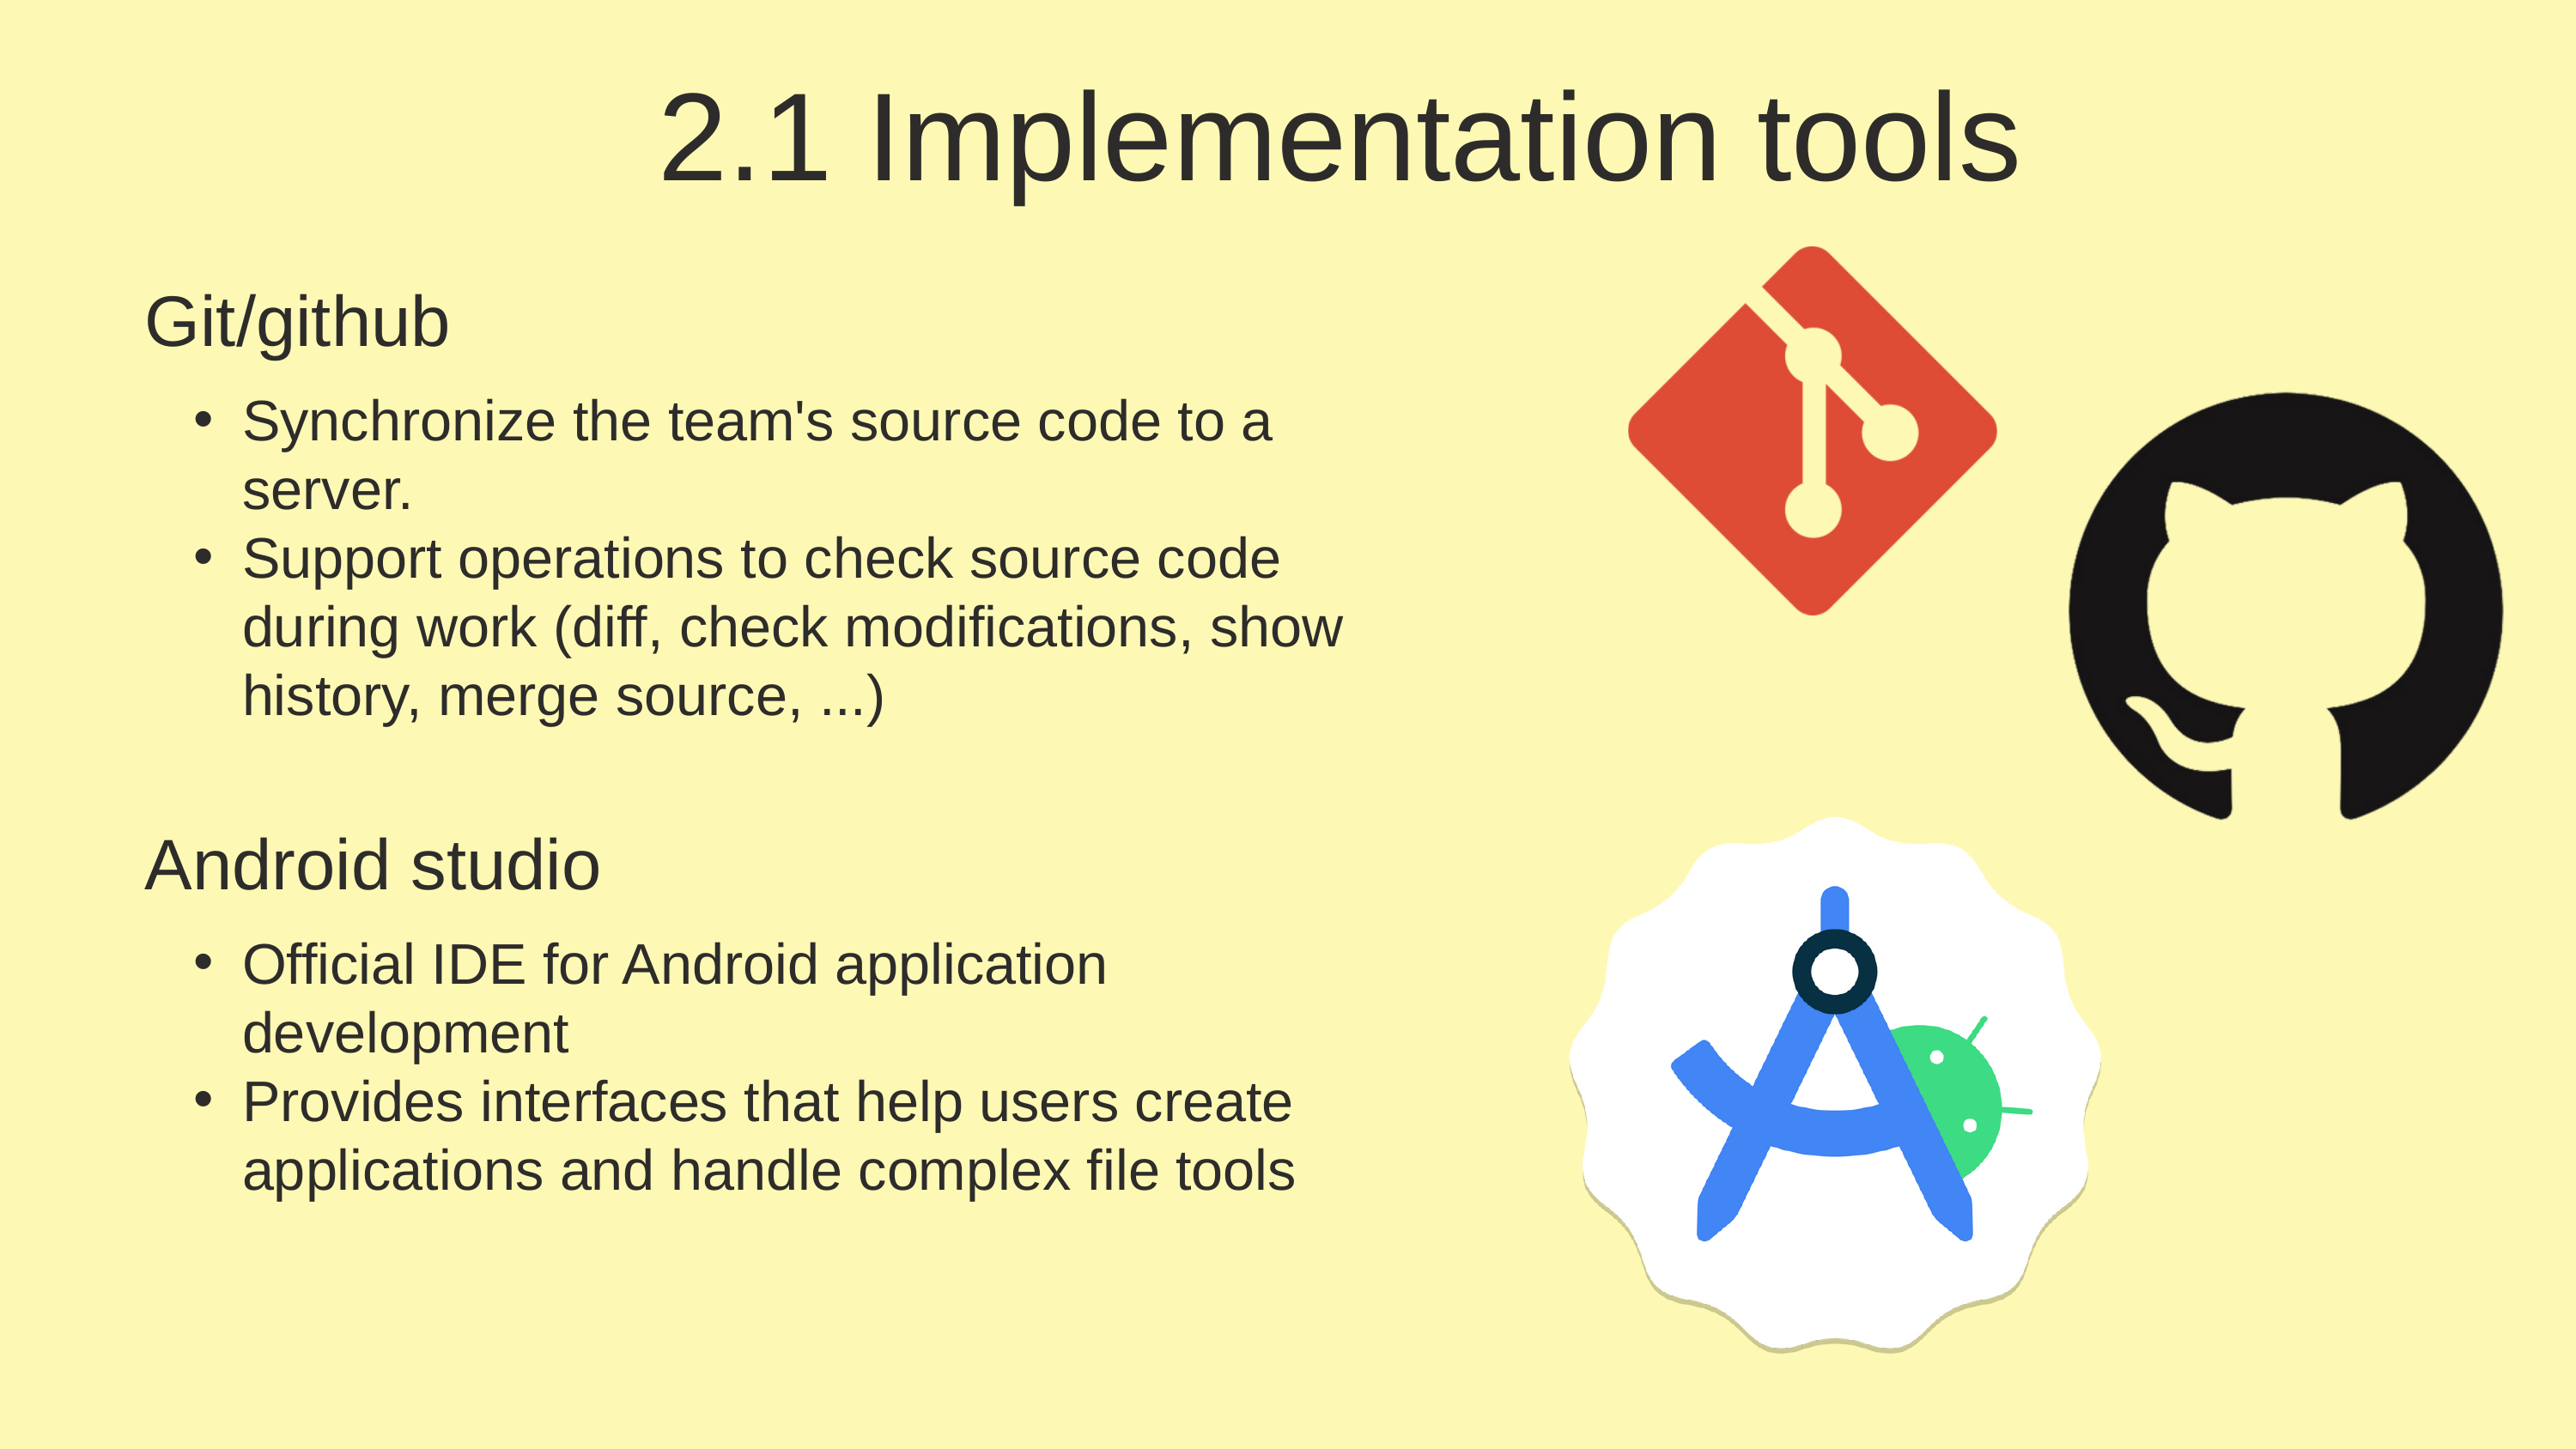

2.1 Implementation tools

Git/github

Synchronize the team's source code to a server.
Support operations to check source code during work (diff, check modifications, show history, merge source, ...)

Android studio
Official IDE for Android application development
Provides interfaces that help users create applications and handle complex file tools